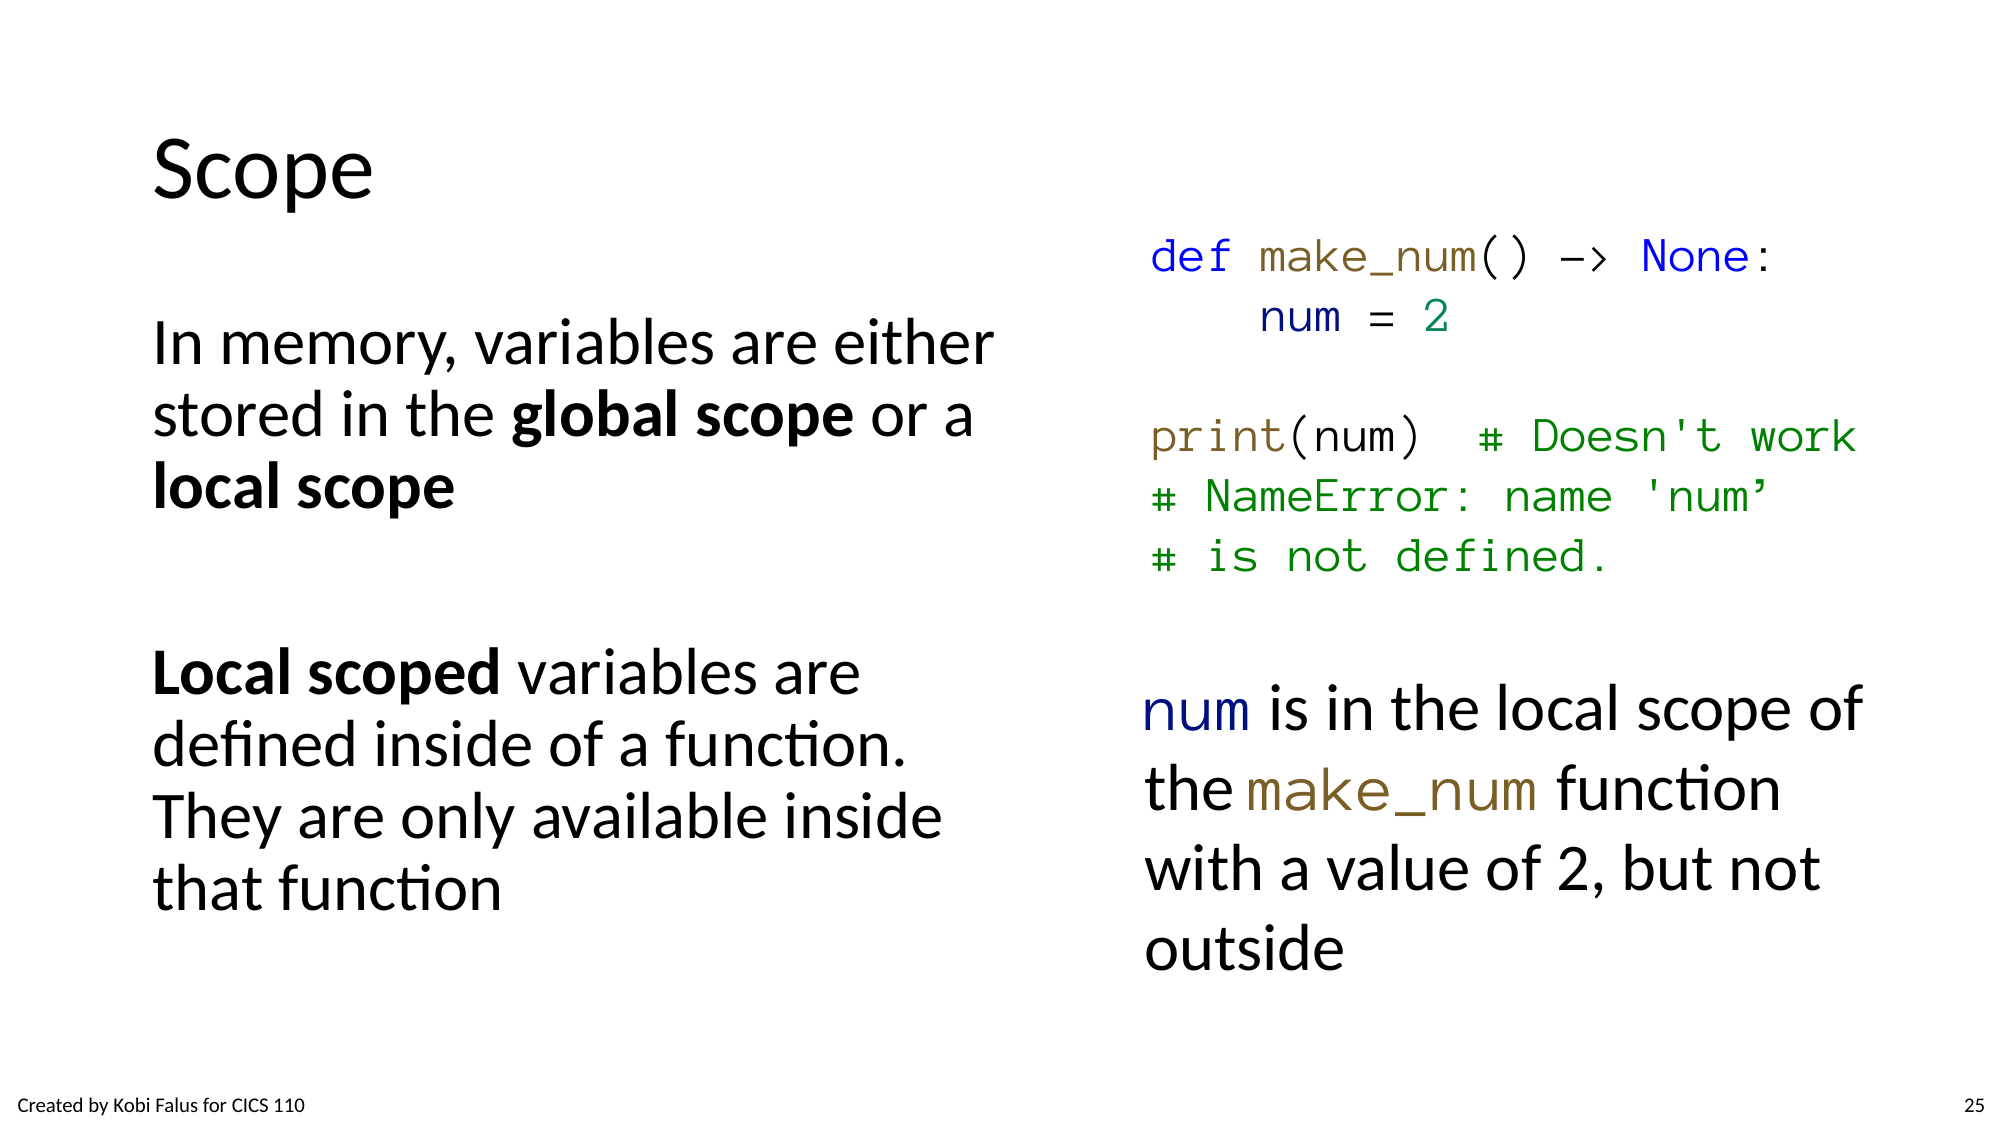

# Scope
def make_num() -> None:
    num = 2

print(num)  # Doesn't work
# NameError: name 'num’
# is not defined.
In memory, variables are either stored in the global scope or a local scope

Local scoped variables are defined inside of a function. They are only available inside that function
num is in the local scope of the make_num function with a value of 2, but not outside